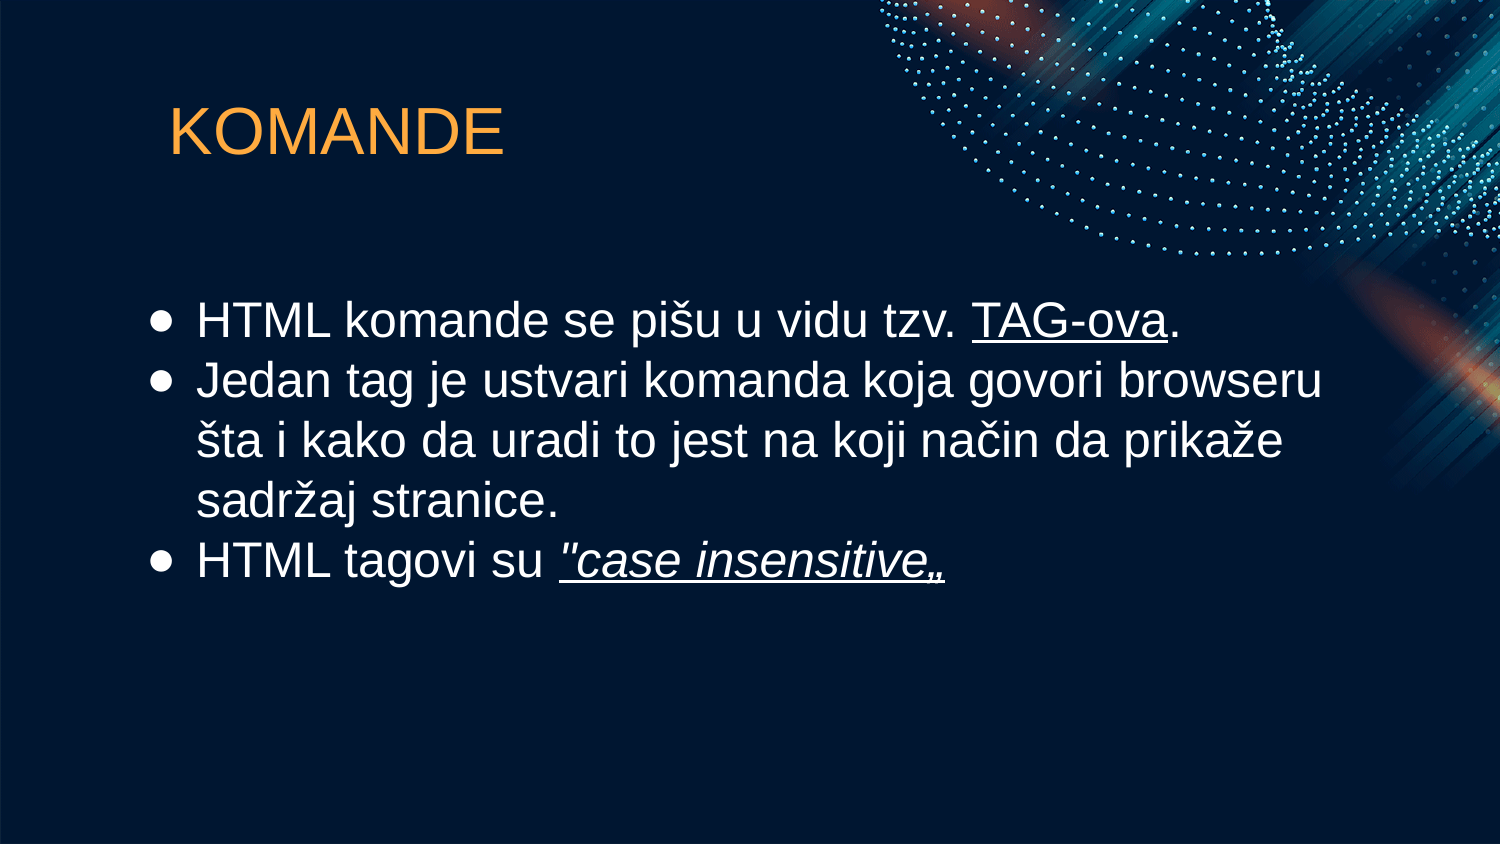

# KOMANDE
HTML komande se pišu u vidu tzv. TAG-ova.
Jedan tag je ustvari komanda koja govori browseru šta i kako da uradi to jest na koji način da prikaže sadržaj stranice.
HTML tagovi su "case insensitive„